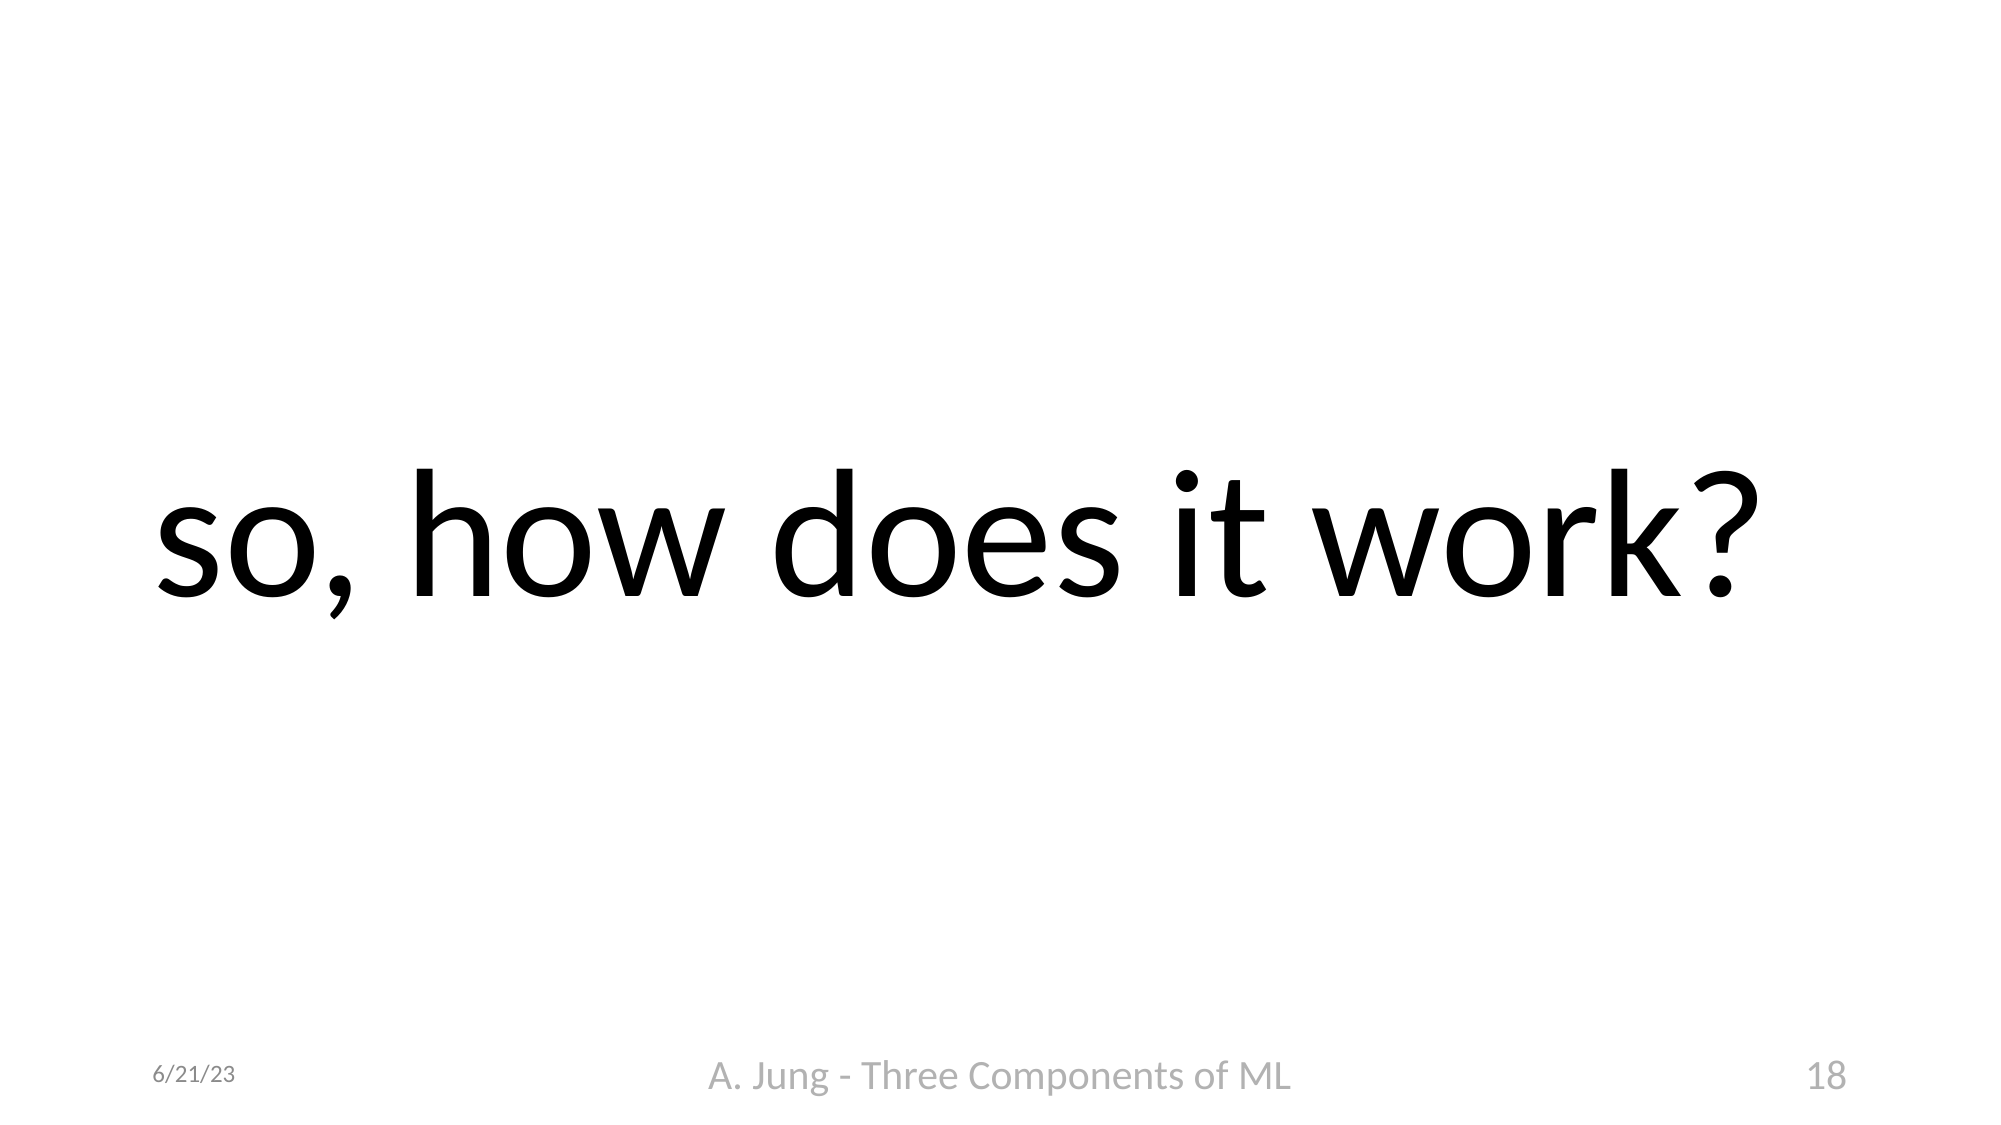

so, how does it work?
6/21/23
A. Jung - Three Components of ML
18